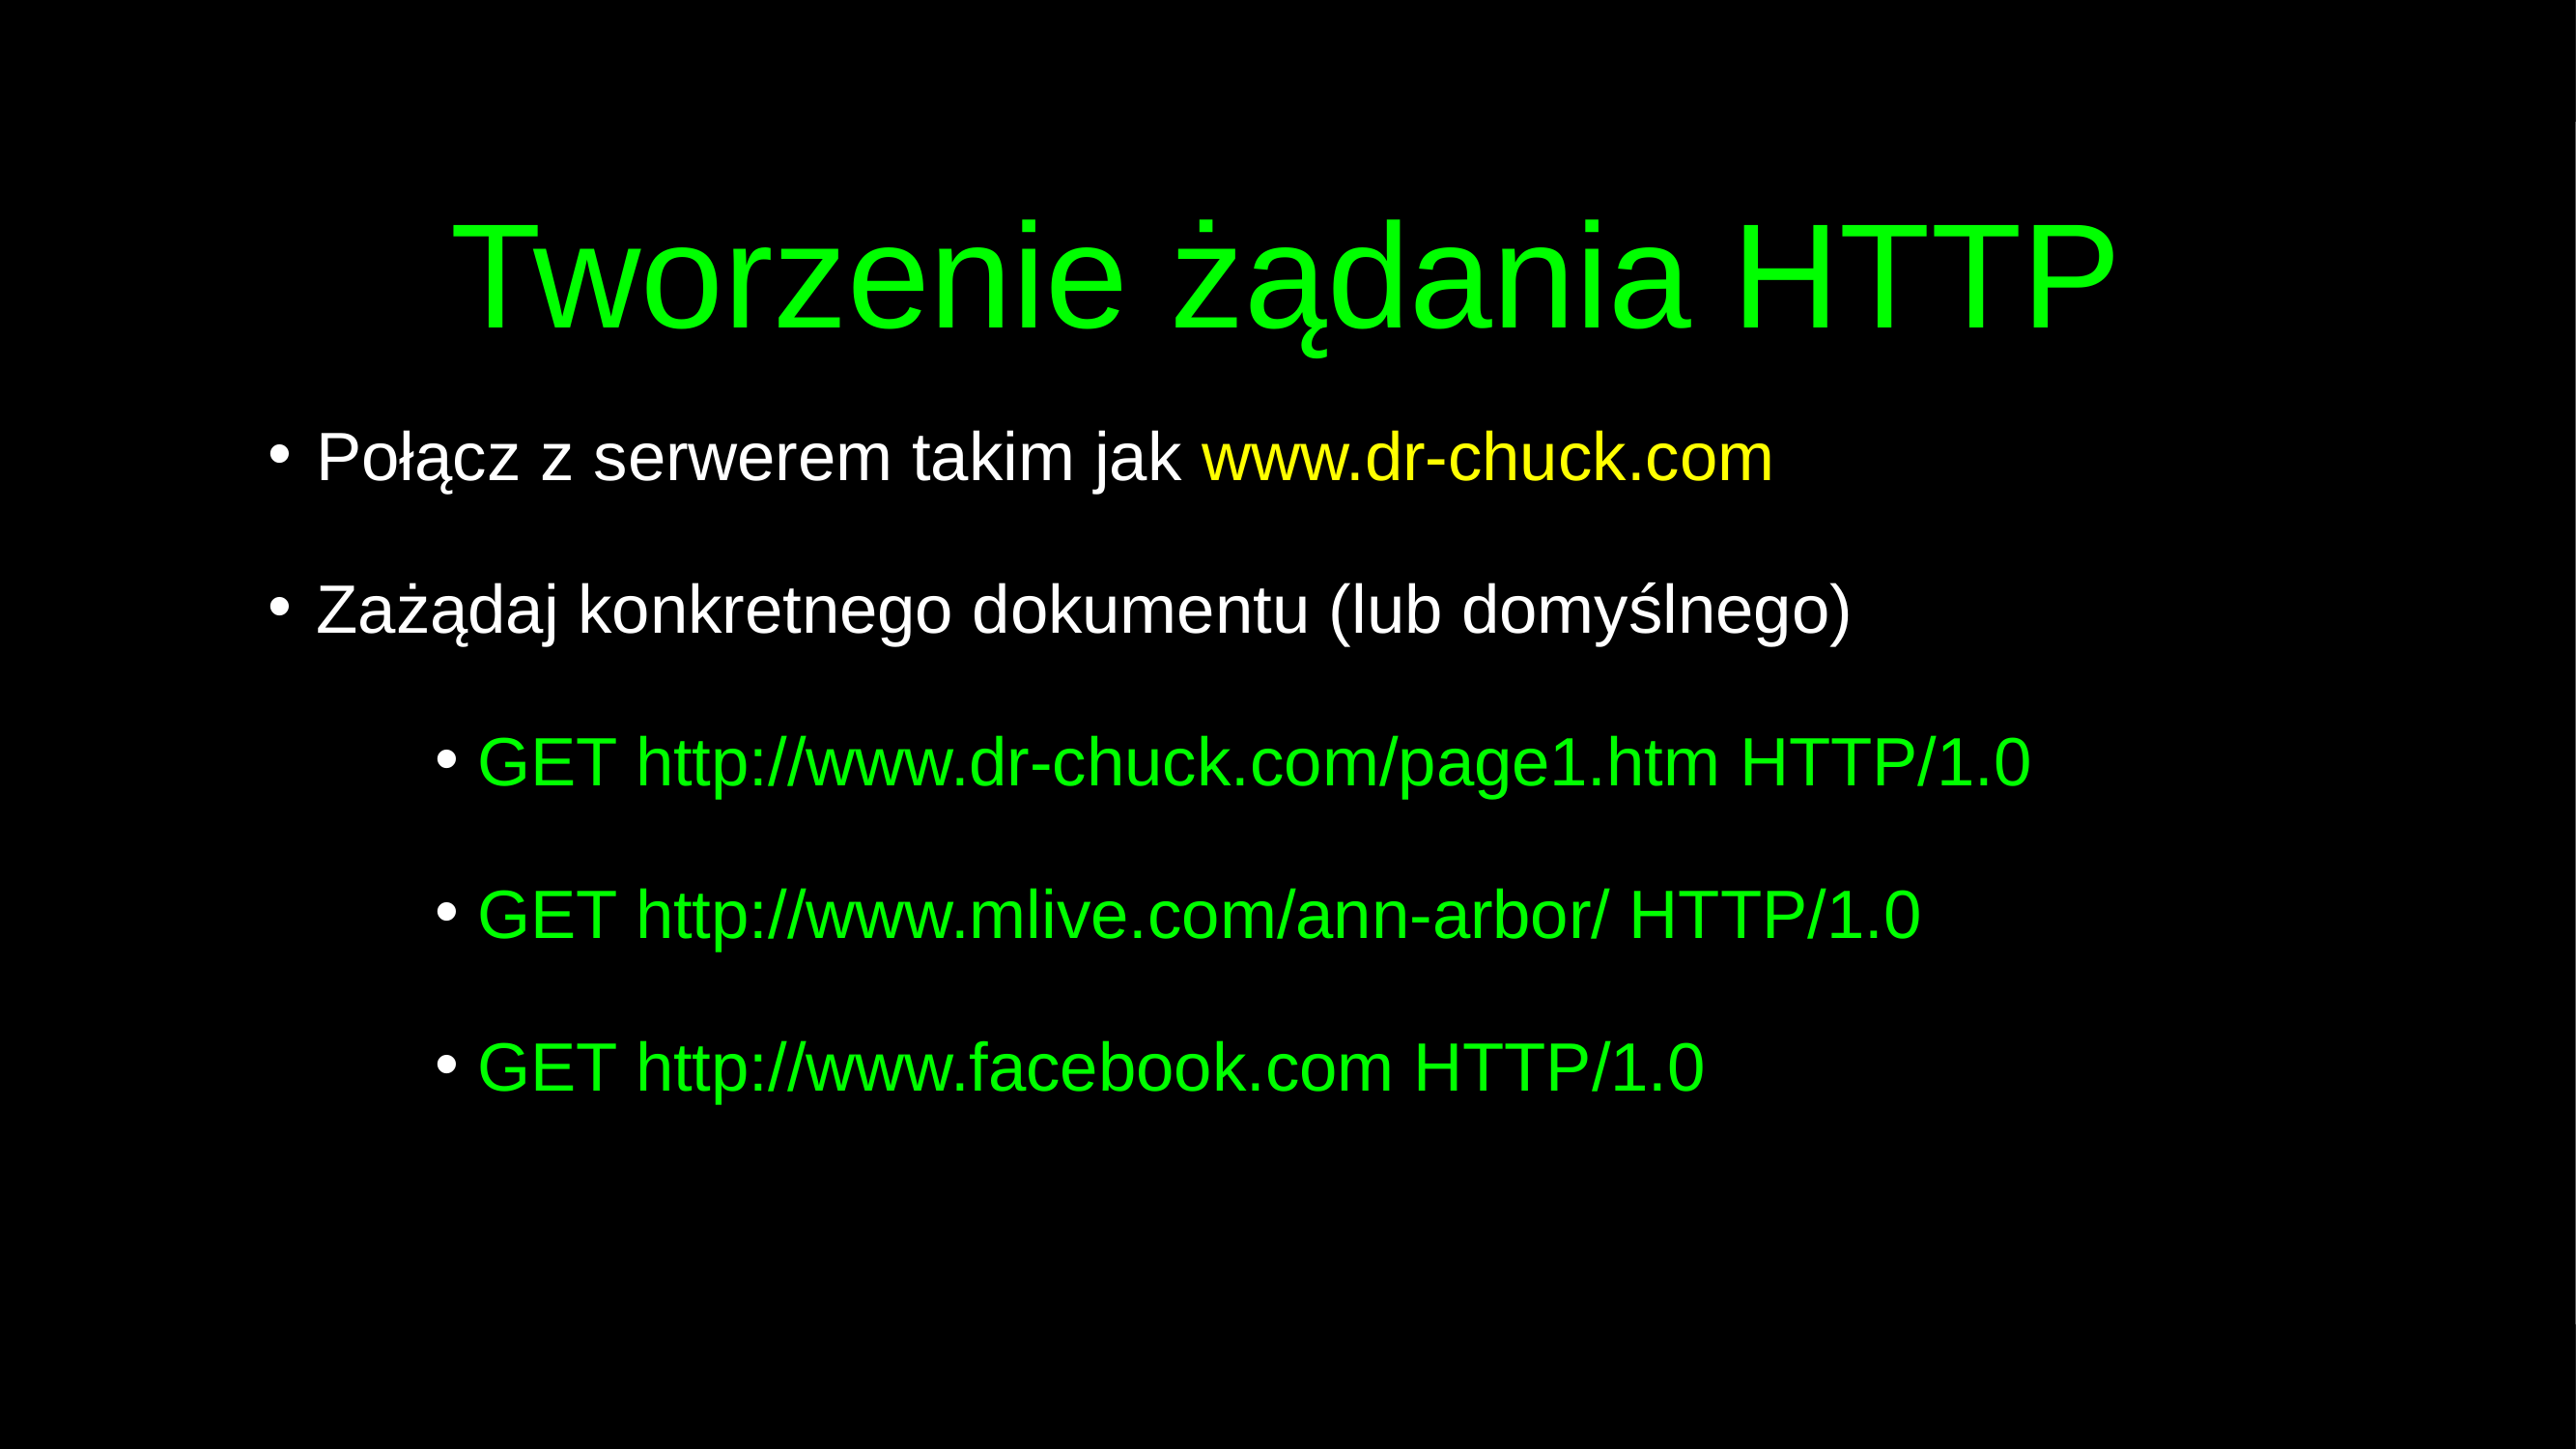

# Tworzenie żądania HTTP
Połącz z serwerem takim jak www.dr-chuck.com
Zażądaj konkretnego dokumentu (lub domyślnego)
 GET http://www.dr-chuck.com/page1.htm HTTP/1.0
 GET http://www.mlive.com/ann-arbor/ HTTP/1.0
 GET http://www.facebook.com HTTP/1.0